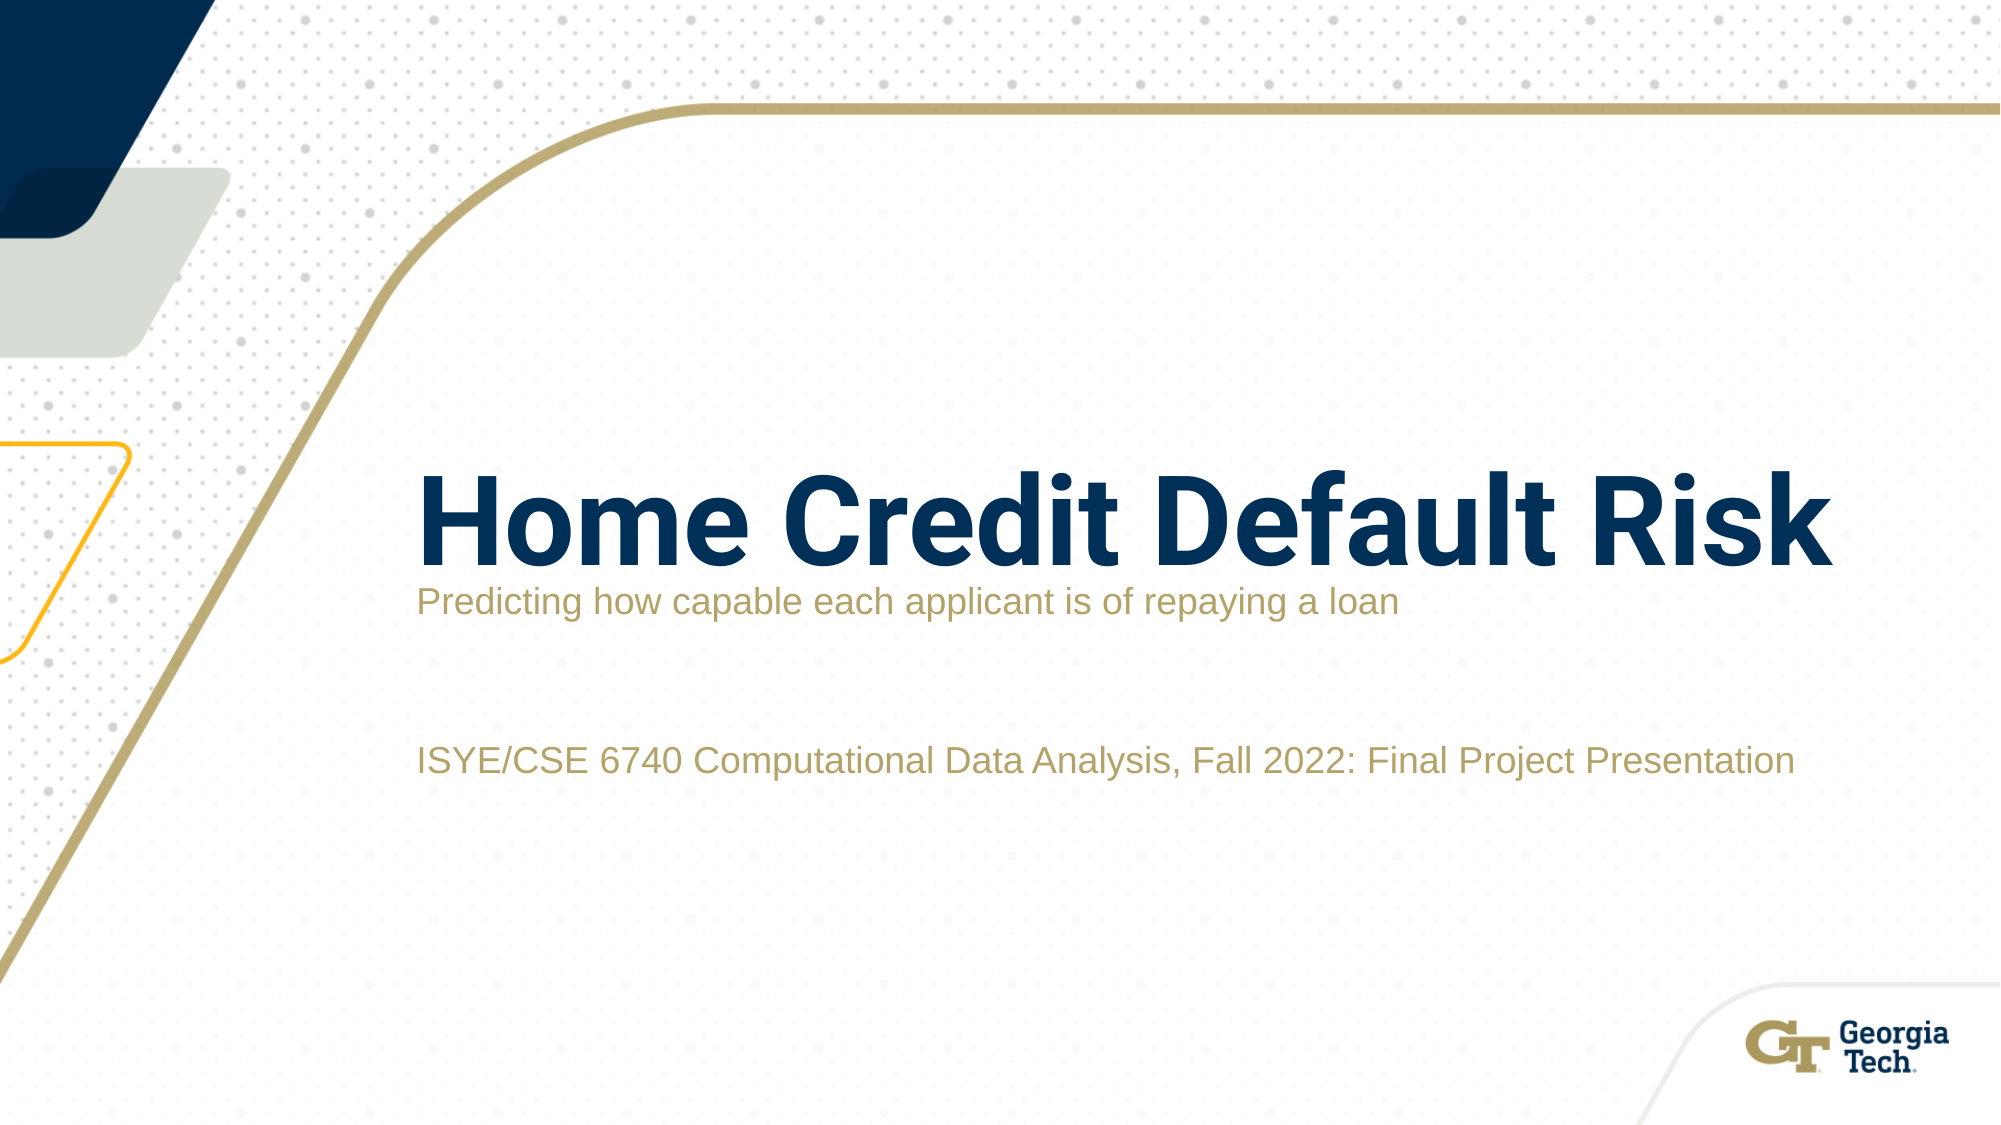

# Home Credit Default Risk
Predicting how capable each applicant is of repaying a loan
ISYE/CSE 6740 Computational Data Analysis, Fall 2022: Final Project Presentation